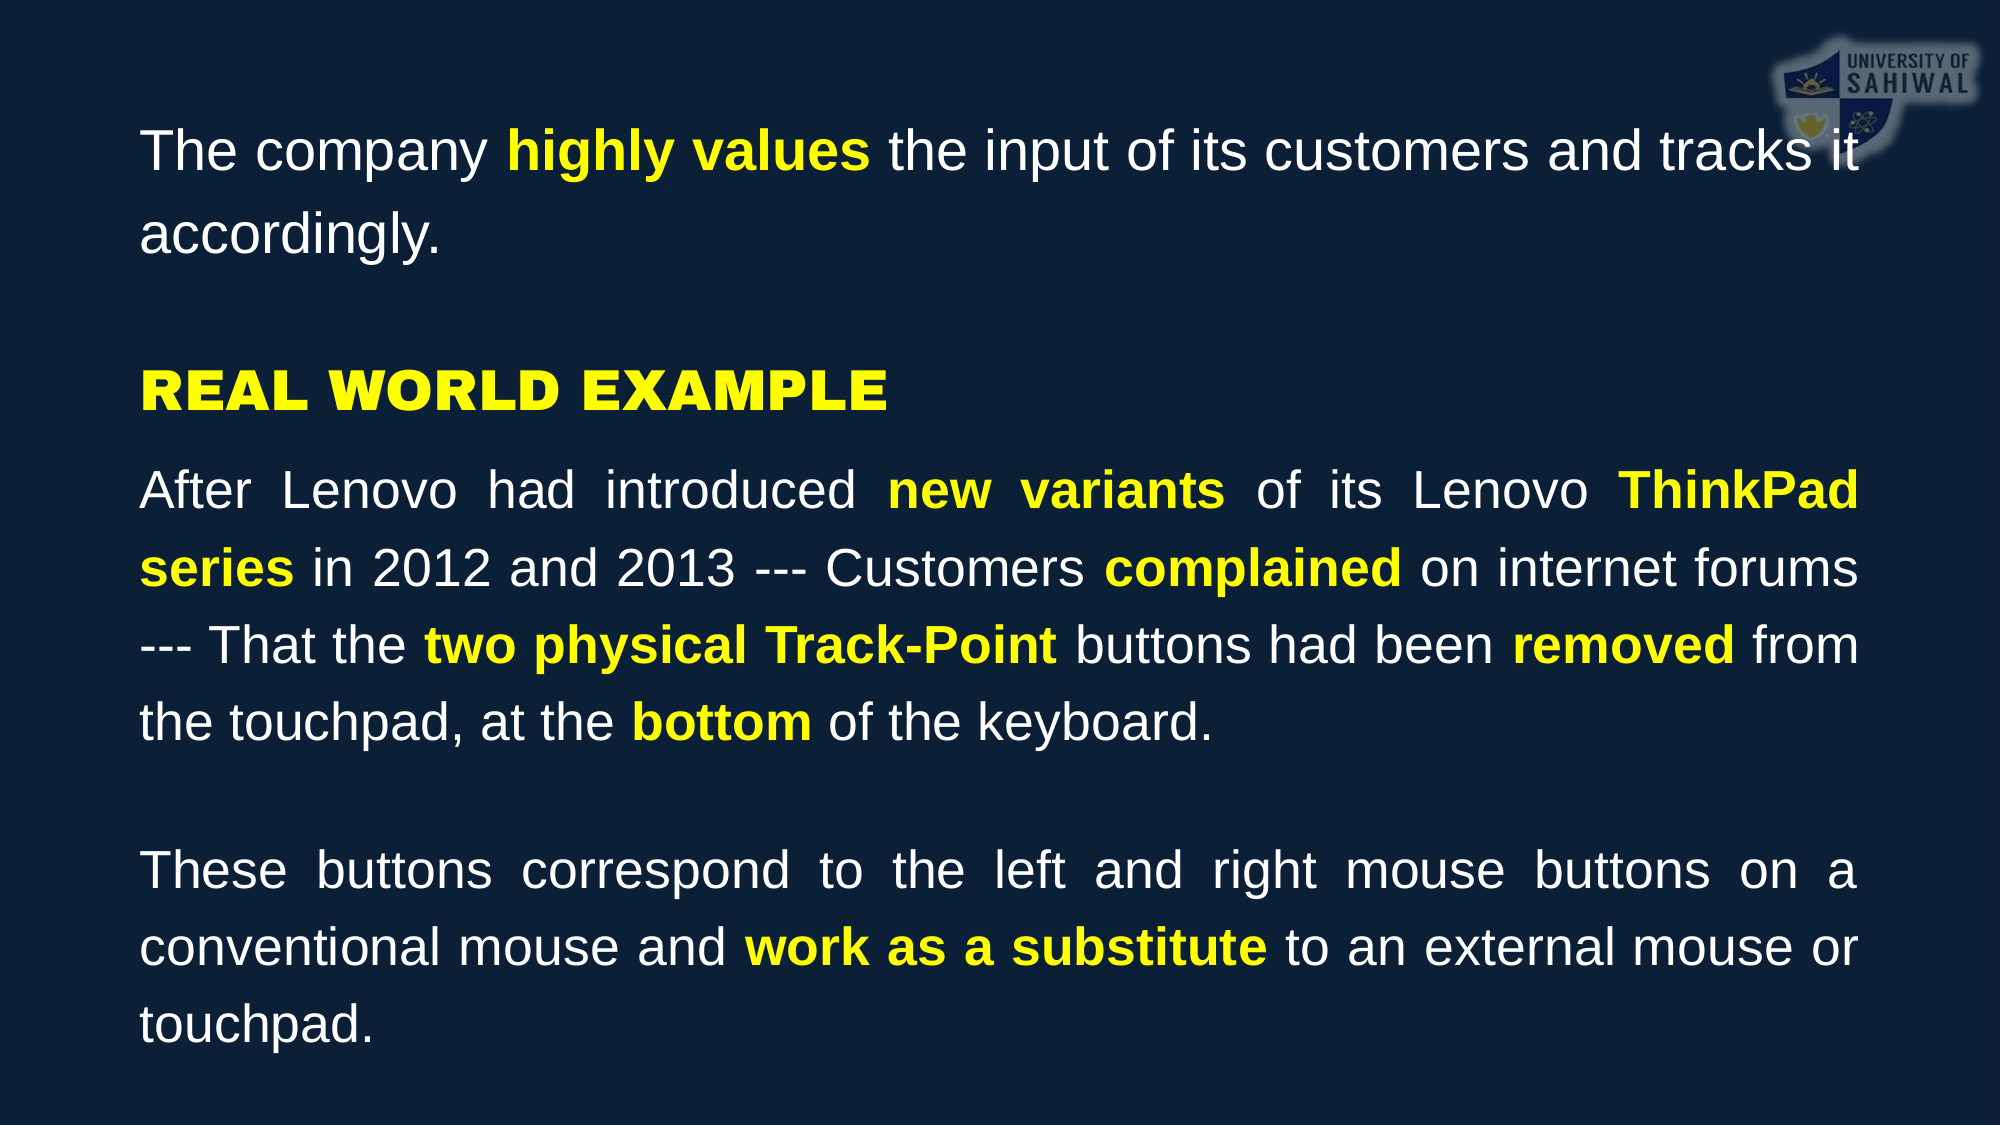

The company highly values the input of its customers and tracks it accordingly.

REAL WORLD EXAMPLE
After Lenovo had introduced new variants of its Lenovo ThinkPad series in 2012 and 2013 --- Customers complained on internet forums --- That the two physical Track-Point buttons had been removed from the touchpad, at the bottom of the keyboard.

These buttons correspond to the left and right mouse buttons on a conventional mouse and work as a substitute to an external mouse or touchpad.